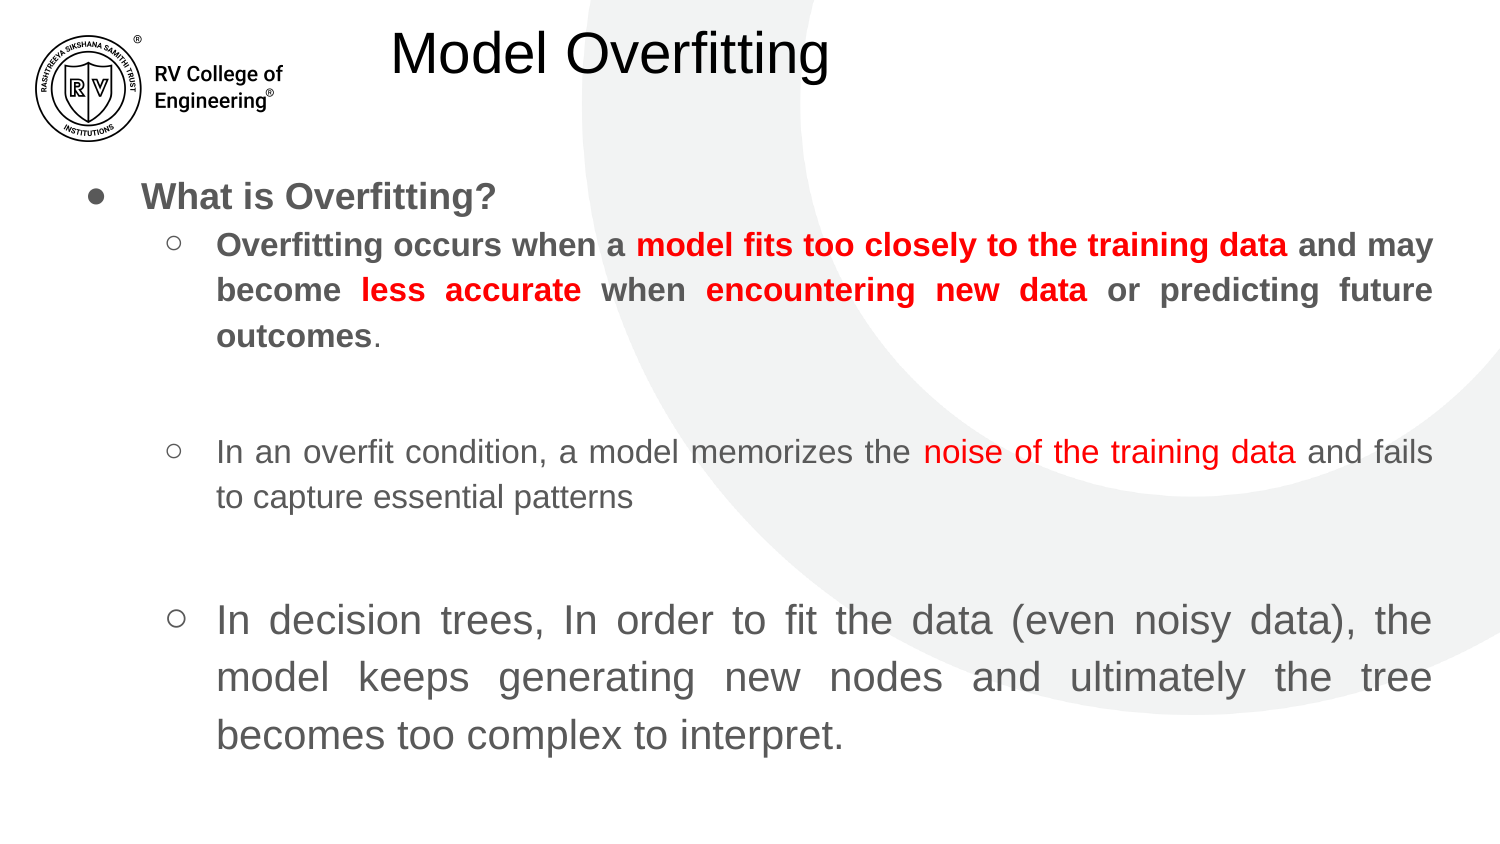

# Model Overfitting
What is Overfitting?
Overfitting occurs when a model fits too closely to the training data and may become less accurate when encountering new data or predicting future outcomes.

In an overfit condition, a model memorizes the noise of the training data and fails to capture essential patterns

In decision trees, In order to fit the data (even noisy data), the model keeps generating new nodes and ultimately the tree becomes too complex to interpret.